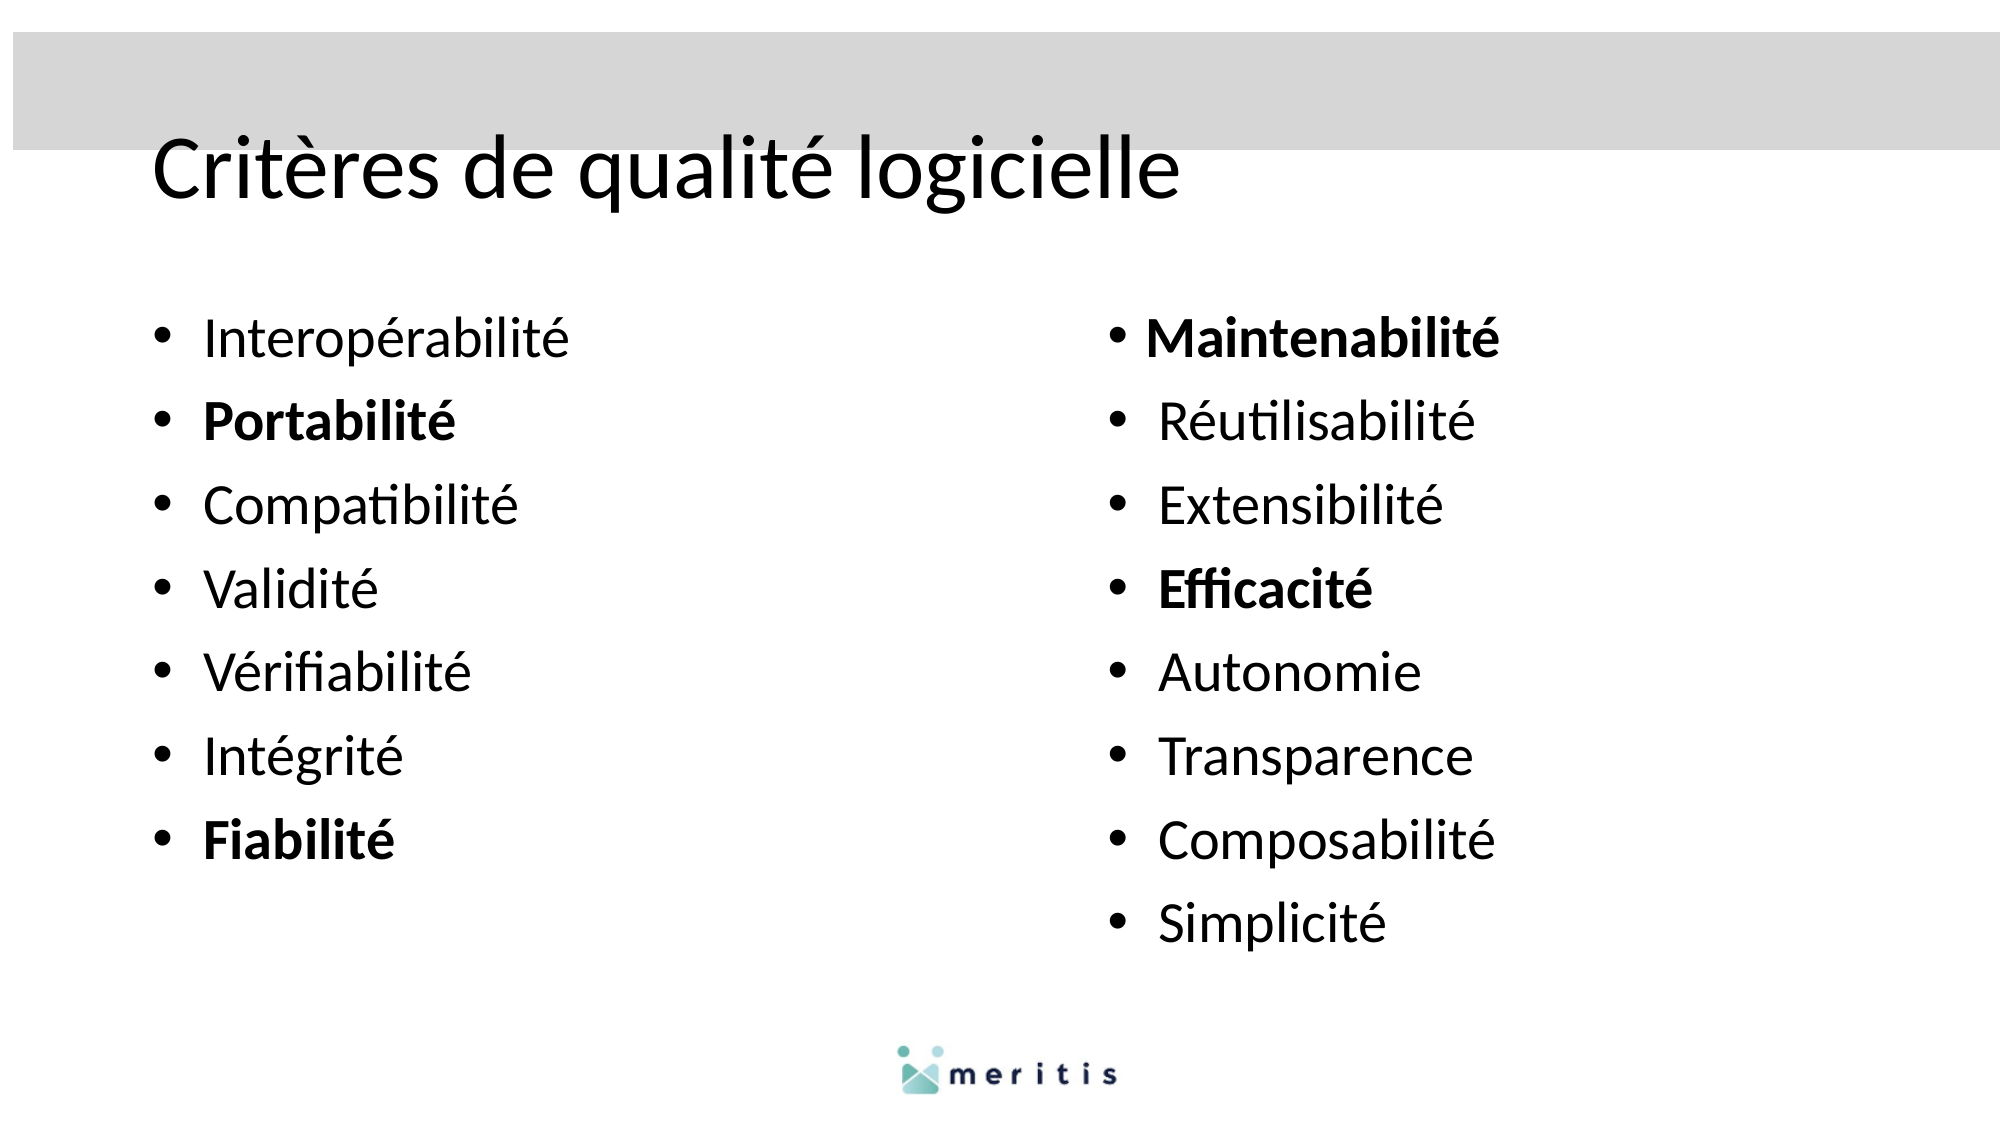

# Critères de qualité logicielle
 Interopérabilité
 Portabilité
 Compatibilité
 Validité
 Vérifiabilité
 Intégrité
 Fiabilité

Maintenabilité
 Réutilisabilité
 Extensibilité
 Efficacité
 Autonomie
 Transparence
 Composabilité
 Simplicité